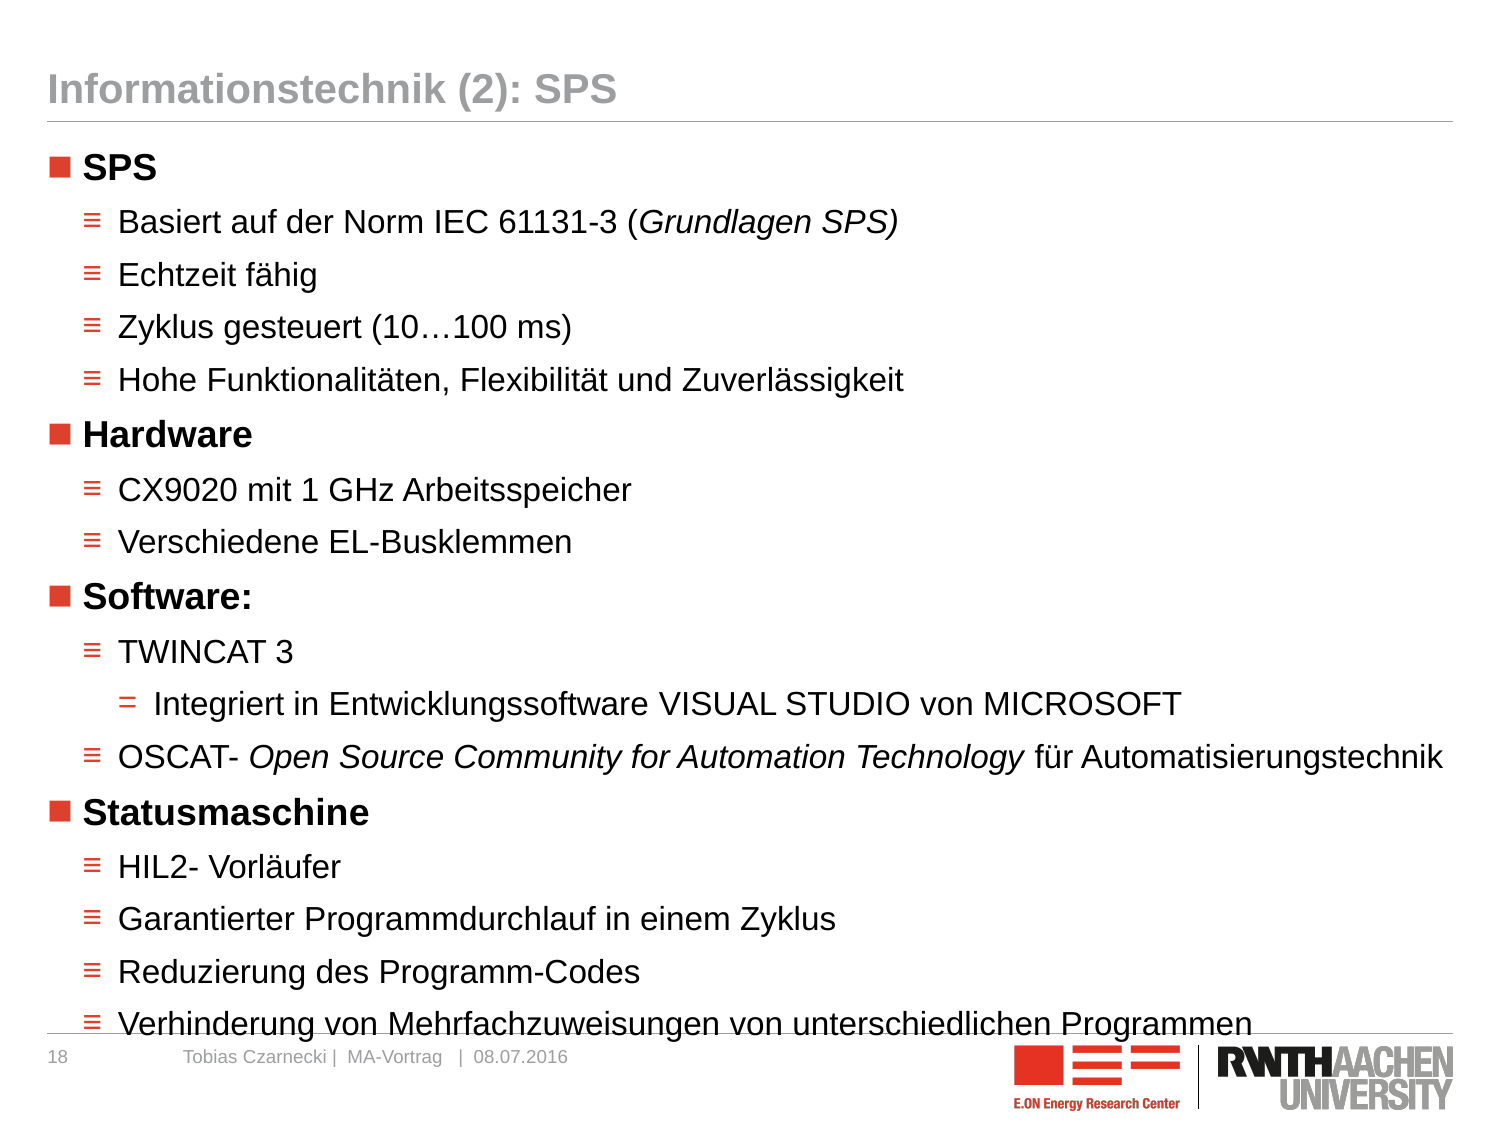

# Informationstechnik (2): SPS
SPS
Basiert auf der Norm IEC 61131-3 (Grundlagen SPS)
Echtzeit fähig
Zyklus gesteuert (10…100 ms)
Hohe Funktionalitäten, Flexibilität und Zuverlässigkeit
Hardware
CX9020 mit 1 GHz Arbeitsspeicher
Verschiedene EL-Busklemmen
Software:
TwinCat 3
Integriert in Entwicklungssoftware Visual Studio von Microsoft
Oscat- Open Source Community for Automation Technology für Automatisierungstechnik
Statusmaschine
HIL2- Vorläufer
Garantierter Programmdurchlauf in einem Zyklus
Reduzierung des Programm-Codes
Verhinderung von Mehrfachzuweisungen von unterschiedlichen Programmen